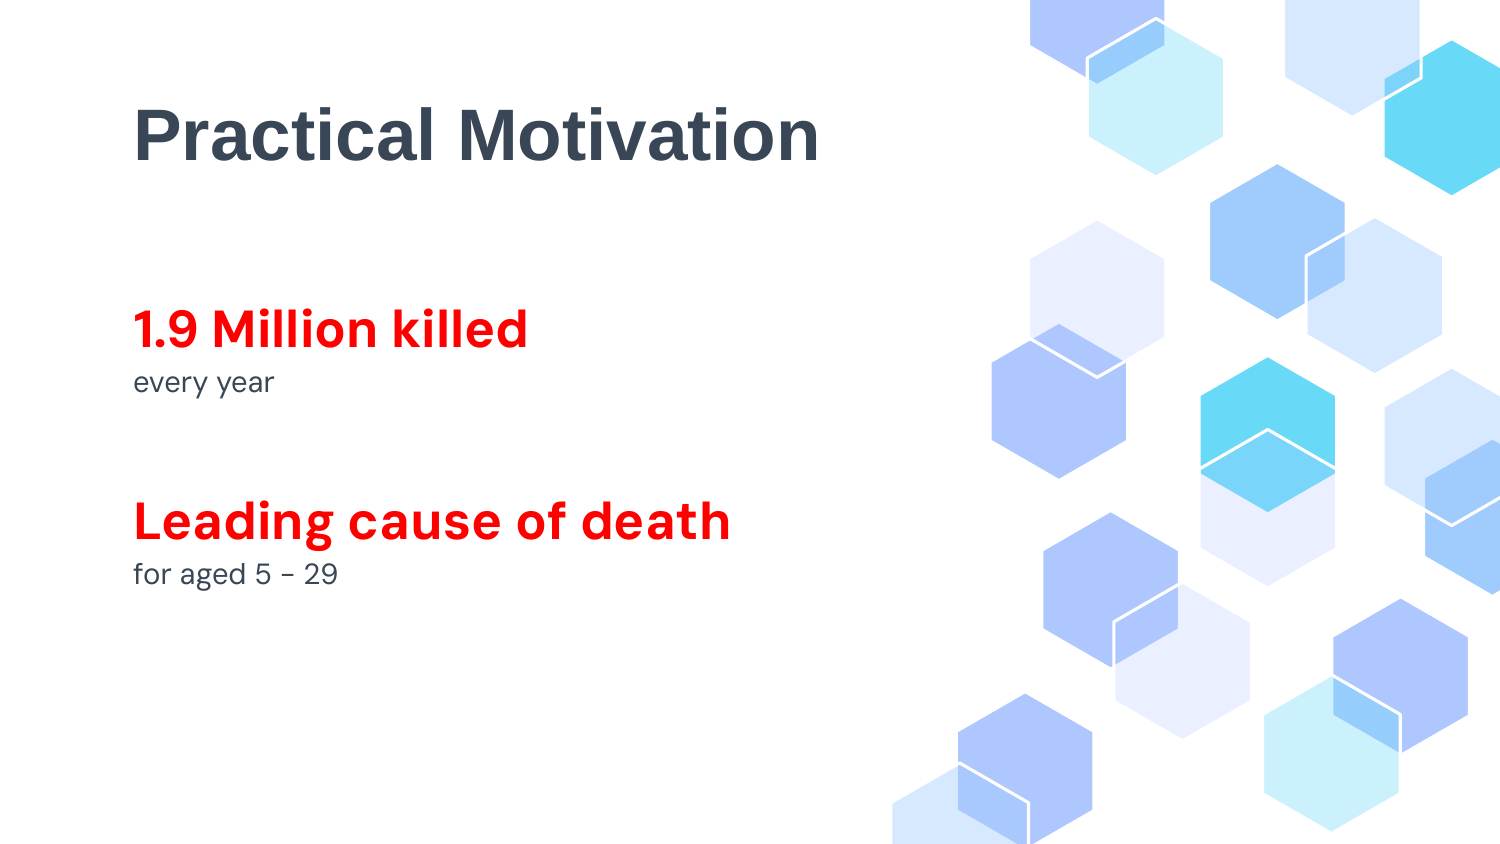

# Practical Motivation
1.9 Million killed
every year

Leading cause of death
for aged 5 - 29